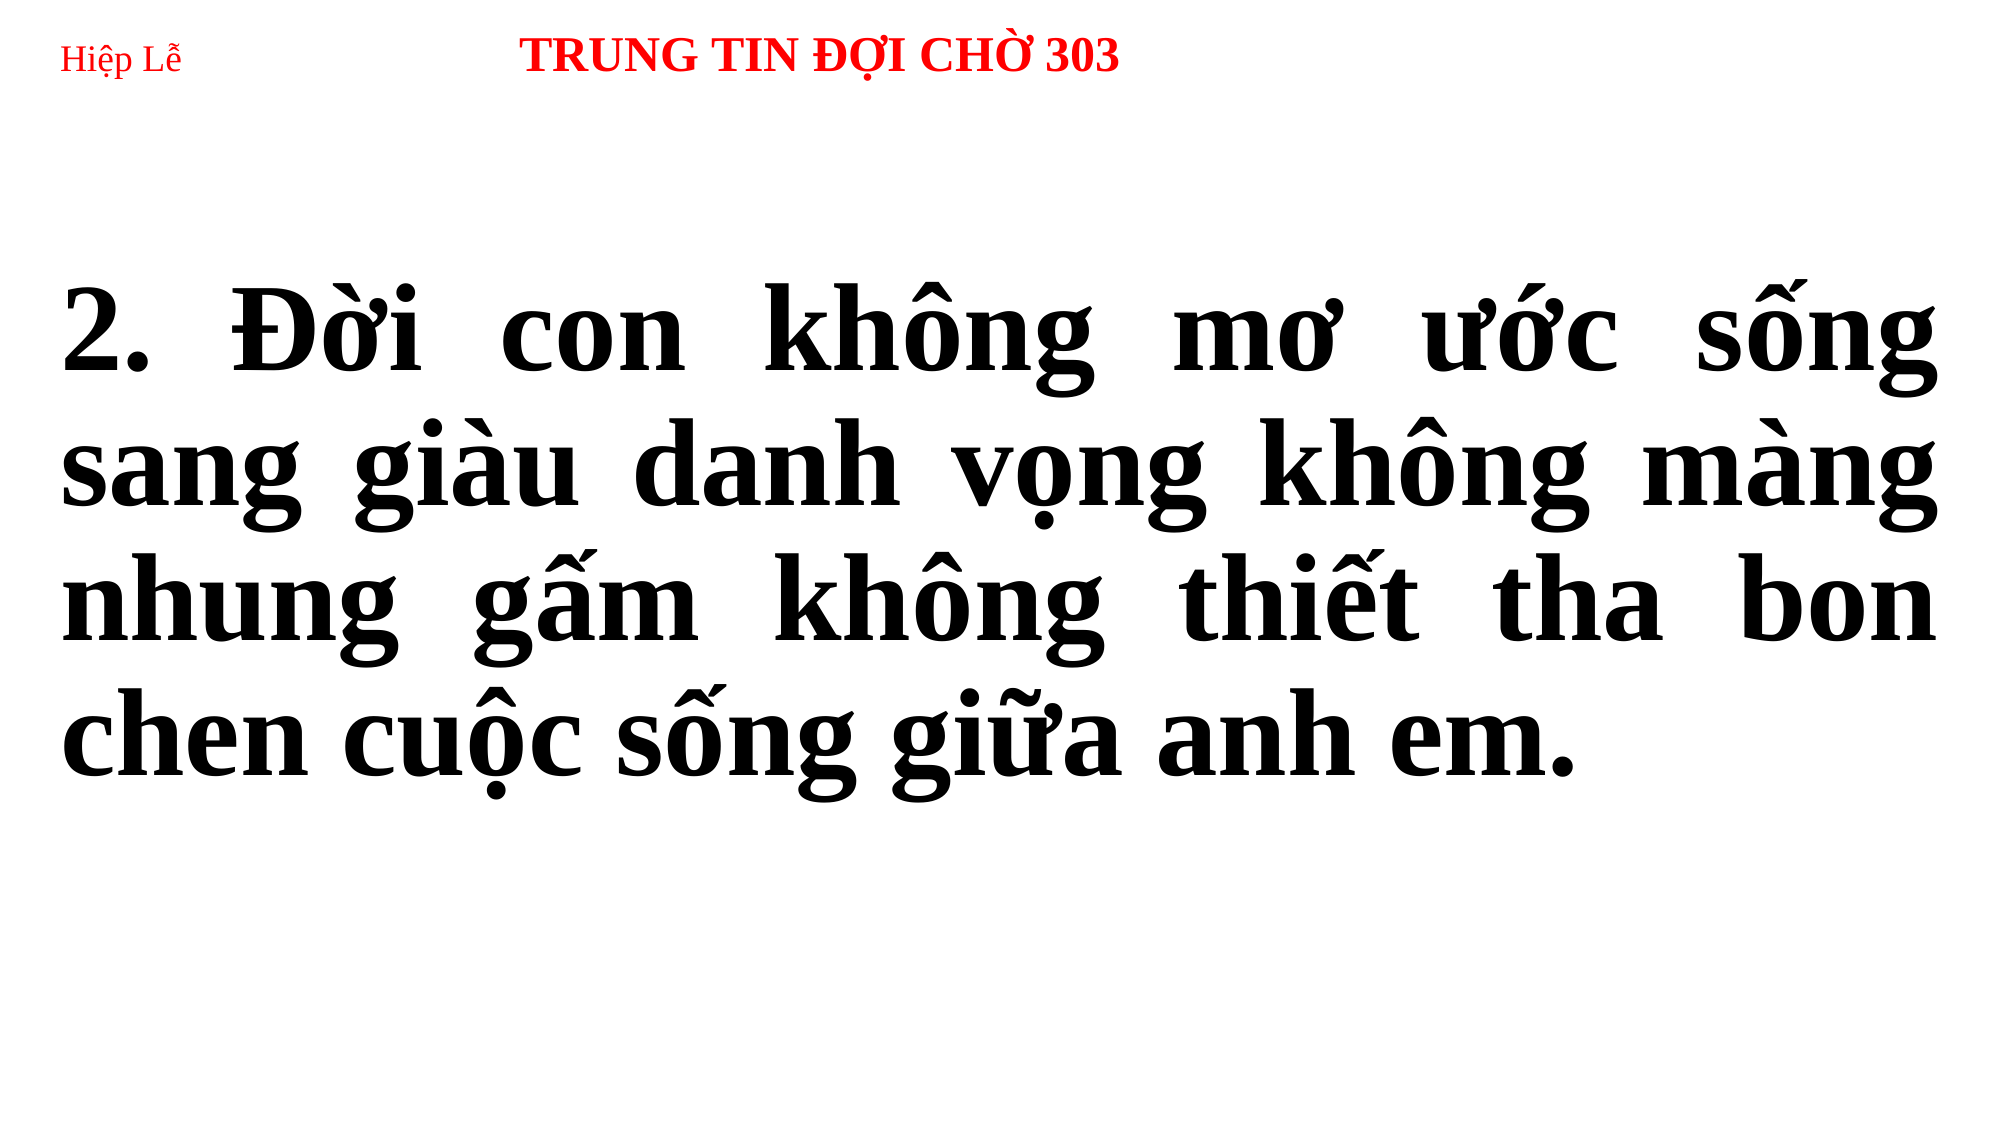

# Hiệp Lễ                    	 TRUNG TIN ĐỢI CHỜ 303
2. Đời con không mơ ước sống sang giàu danh vọng không màng nhung gấm không thiết tha bon chen cuộc sống giữa anh em.